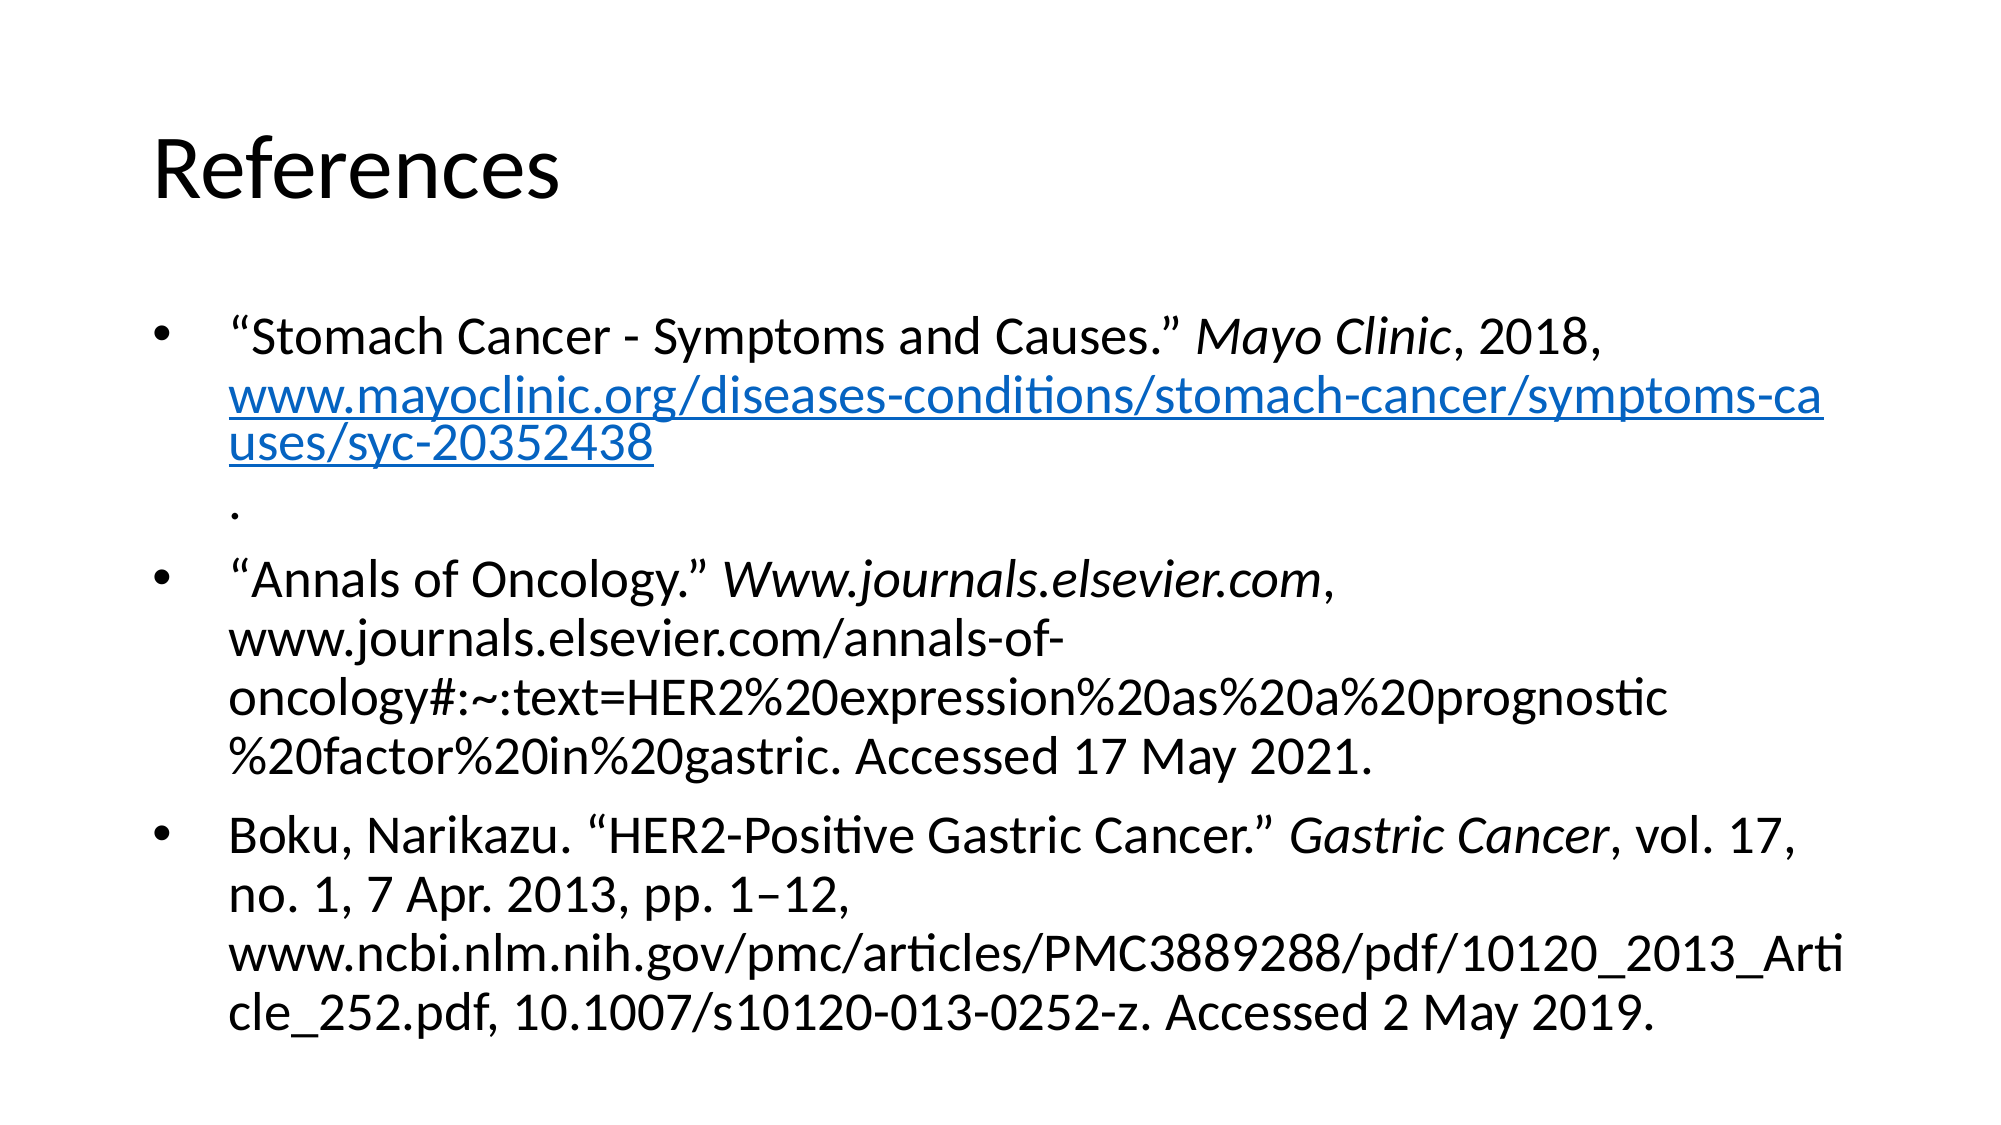

# References
“Stomach Cancer - Symptoms and Causes.” Mayo Clinic, 2018, www.mayoclinic.org/diseases-conditions/stomach-cancer/symptoms-causes/syc-20352438.
“Annals of Oncology.” Www.journals.elsevier.com, www.journals.elsevier.com/annals-of-oncology#:~:text=HER2%20expression%20as%20a%20prognostic%20factor%20in%20gastric. Accessed 17 May 2021.
Boku, Narikazu. “HER2-Positive Gastric Cancer.” Gastric Cancer, vol. 17, no. 1, 7 Apr. 2013, pp. 1–12, www.ncbi.nlm.nih.gov/pmc/articles/PMC3889288/pdf/10120_2013_Article_252.pdf, 10.1007/s10120-013-0252-z. Accessed 2 May 2019.